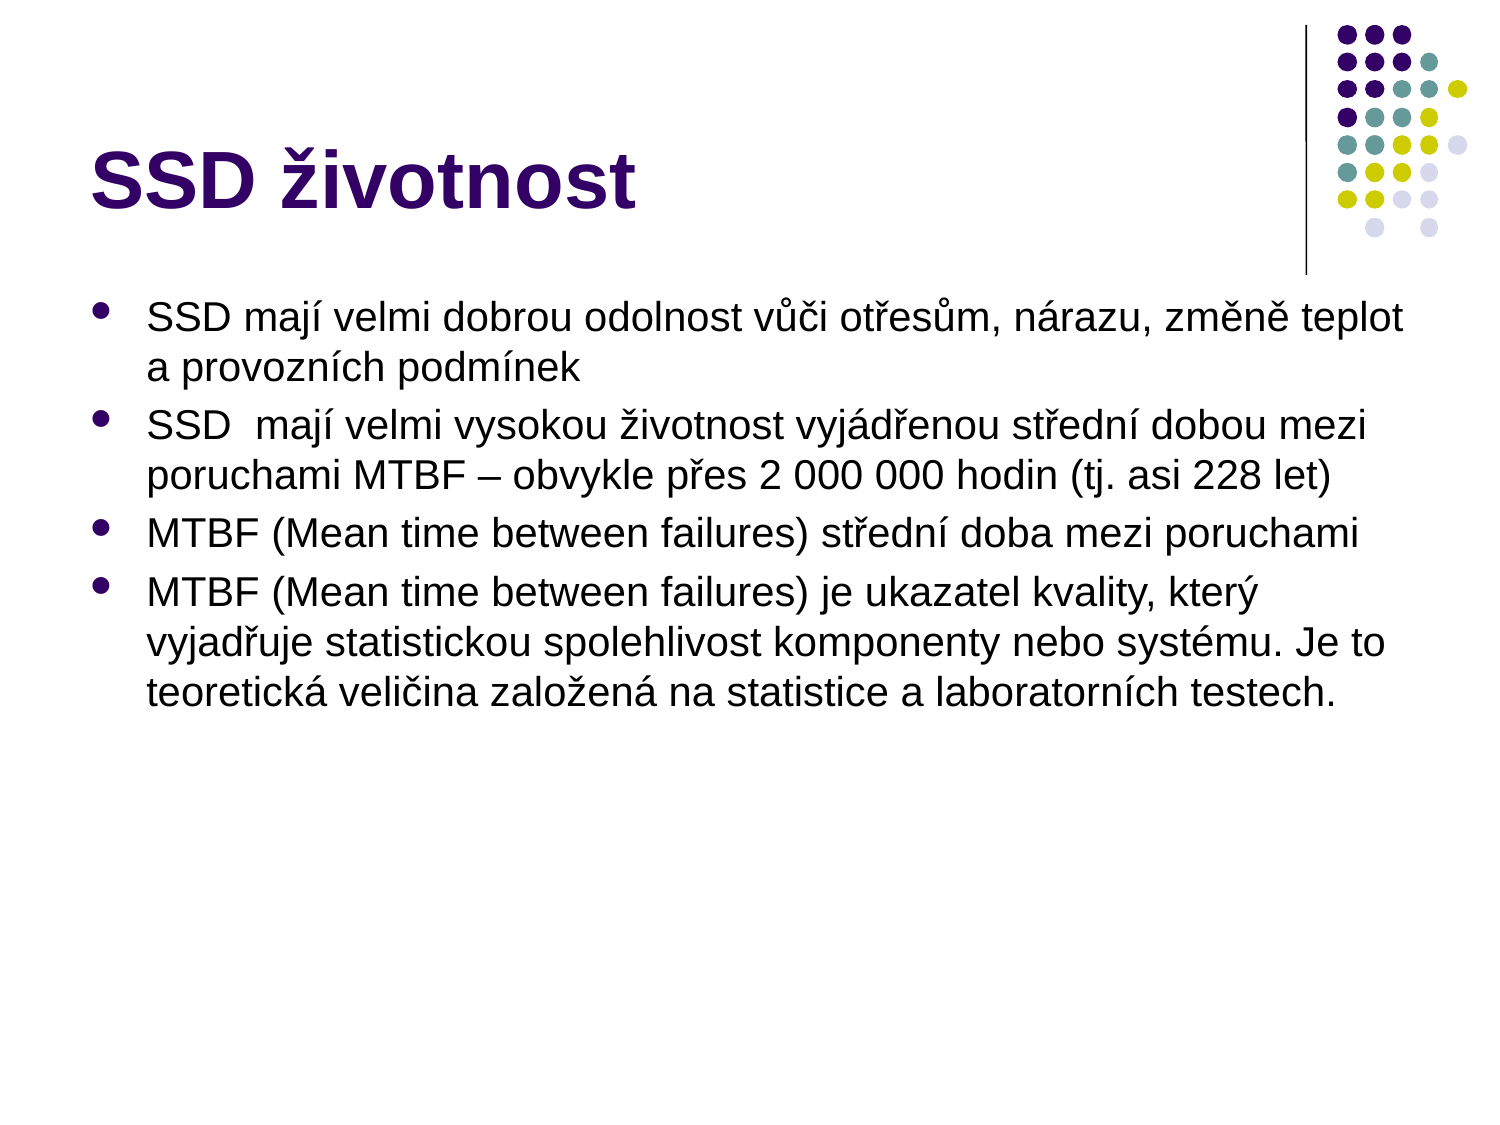

# SSD životnost
SSD mají velmi dobrou odolnost vůči otřesům, nárazu, změně teplot a provozních podmínek
SSD  mají velmi vysokou životnost vyjádřenou střední dobou mezi poruchami MTBF – obvykle přes 2 000 000 hodin (tj. asi 228 let)
MTBF (Mean time between failures) střední doba mezi poruchami
MTBF (Mean time between failures) je ukazatel kvality, který vyjadřuje statistickou spolehlivost komponenty nebo systému. Je to teoretická veličina založená na statistice a laboratorních testech.